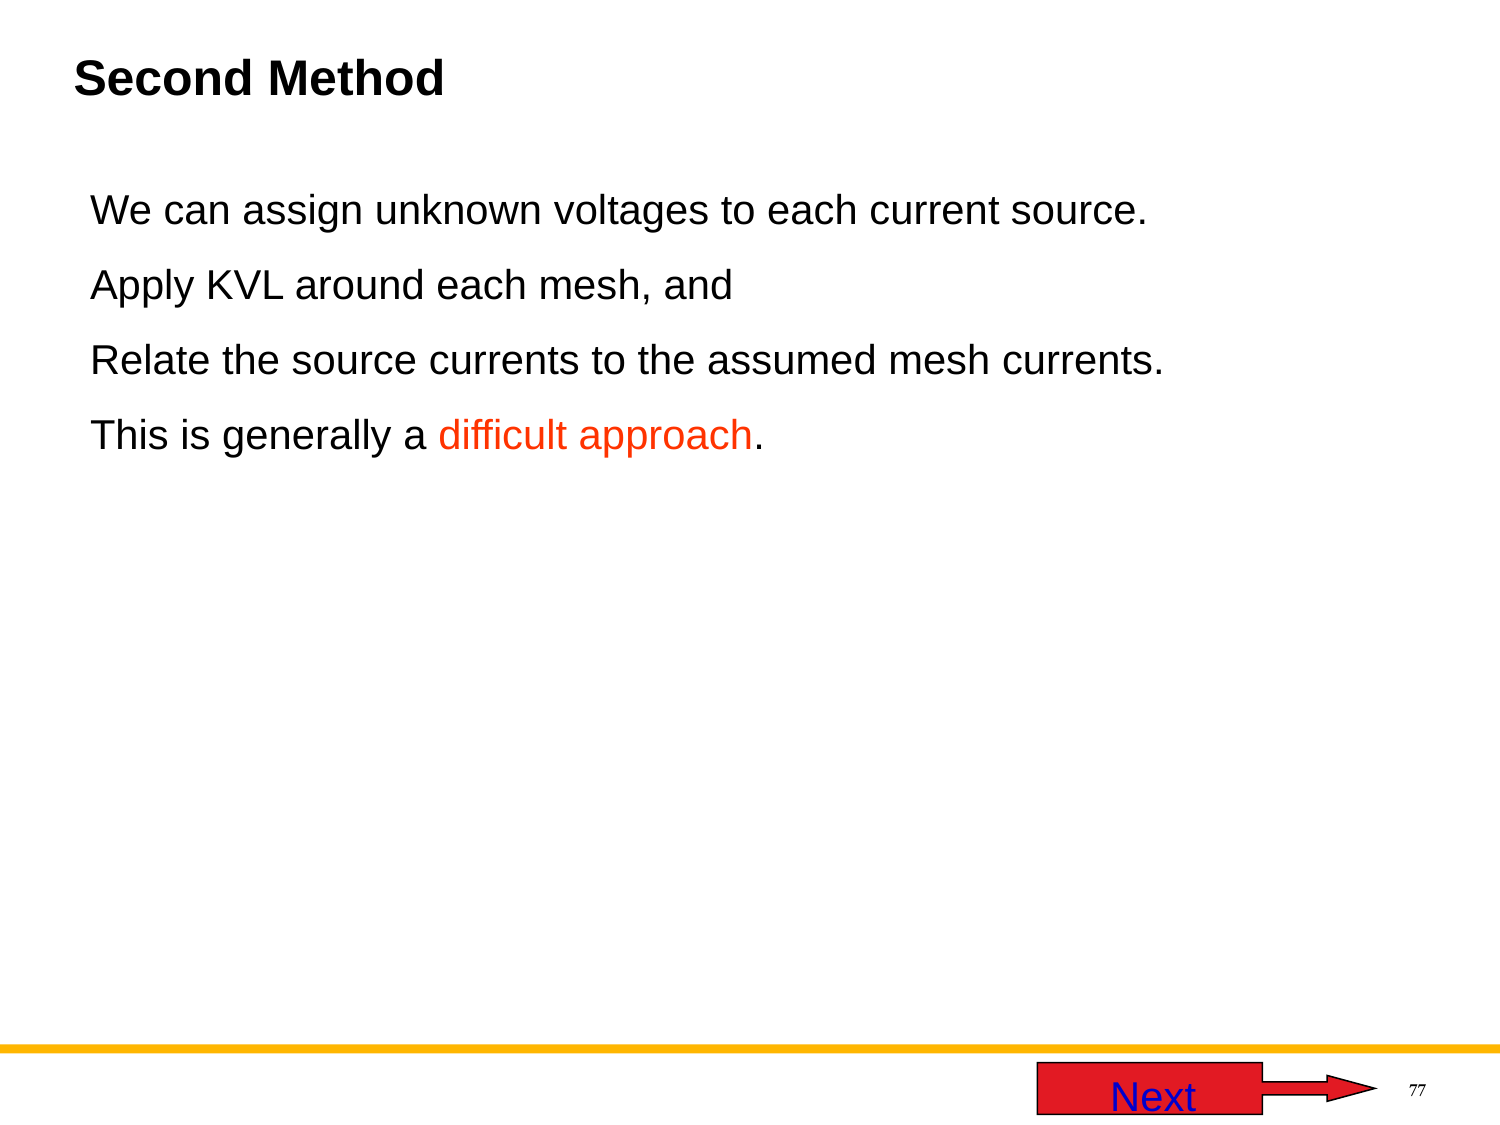

# Second Method
We can assign unknown voltages to each current source.
Apply KVL around each mesh, and
Relate the source currents to the assumed mesh currents.
This is generally a difficult approach.

 Next
77